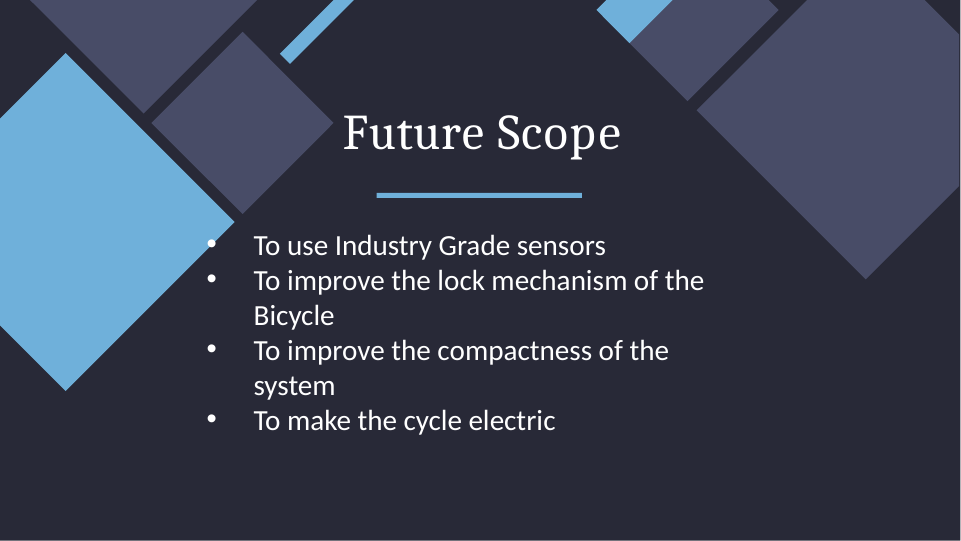

# Future Scope

To use Industry Grade sensors
To improve the lock mechanism of the Bicycle
To improve the compactness of the system
To make the cycle electric